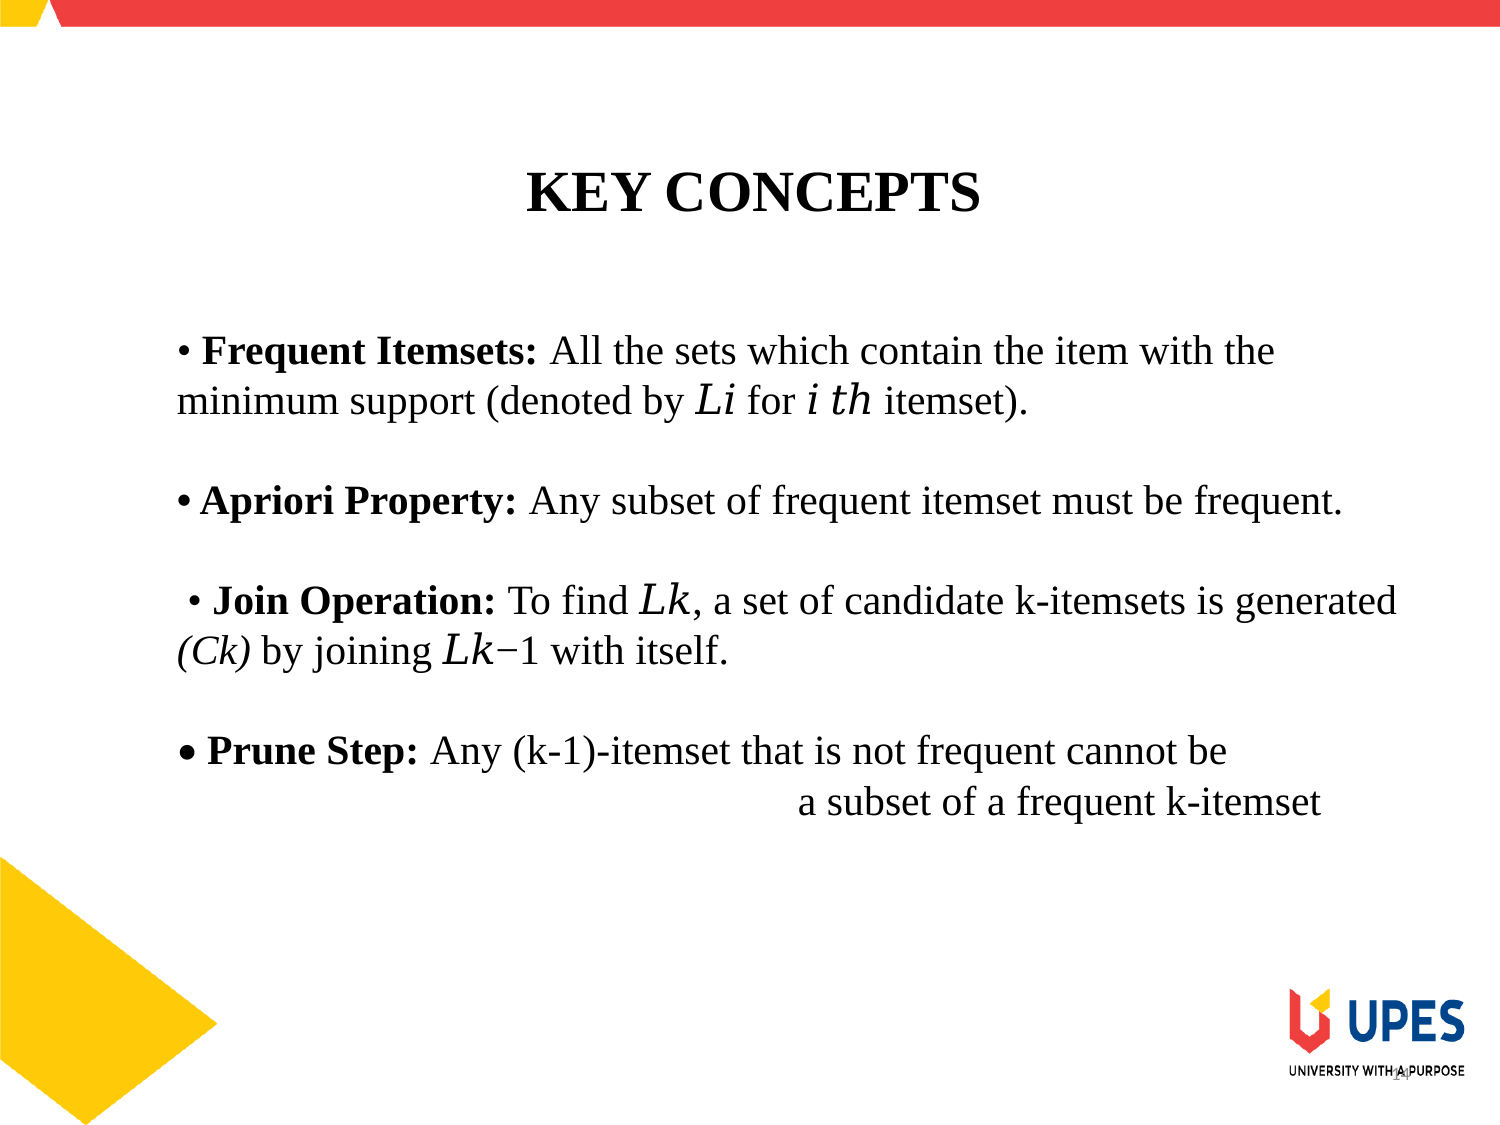

KEY CONCEPTS
# • Frequent Itemsets: All the sets which contain the item with the     minimum support (denoted by 𝐿𝑖 for 𝑖 𝑡ℎ itemset). • Apriori Property: Any subset of frequent itemset must be frequent. • Join Operation: To find 𝐿𝑘, a set of candidate k-itemsets is generated (Ck) by joining 𝐿𝑘−1 with itself. • Prune Step: Any (k-1)-itemset that is not frequent cannot be 					  a subset of a frequent k-itemset
14